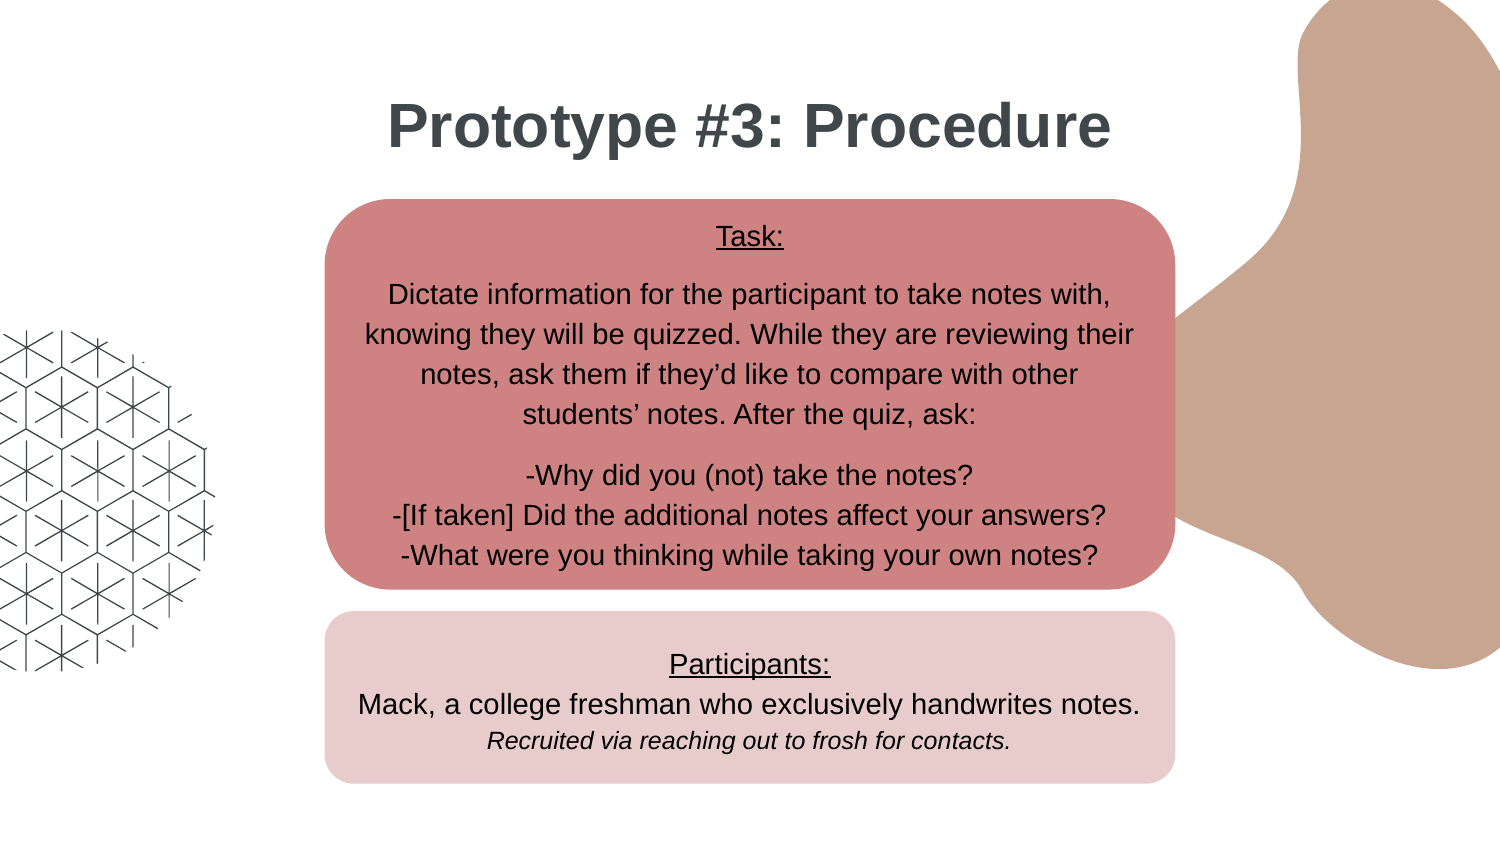

# Prototype #3: Procedure
Task:

Dictate information for the participant to take notes with, knowing they will be quizzed. While they are reviewing their notes, ask them if they’d like to compare with other students’ notes. After the quiz, ask:

-Why did you (not) take the notes?
-[If taken] Did the additional notes affect your answers?
-What were you thinking while taking your own notes?
Participants:
Mack, a college freshman who exclusively handwrites notes.
Recruited via reaching out to frosh for contacts.